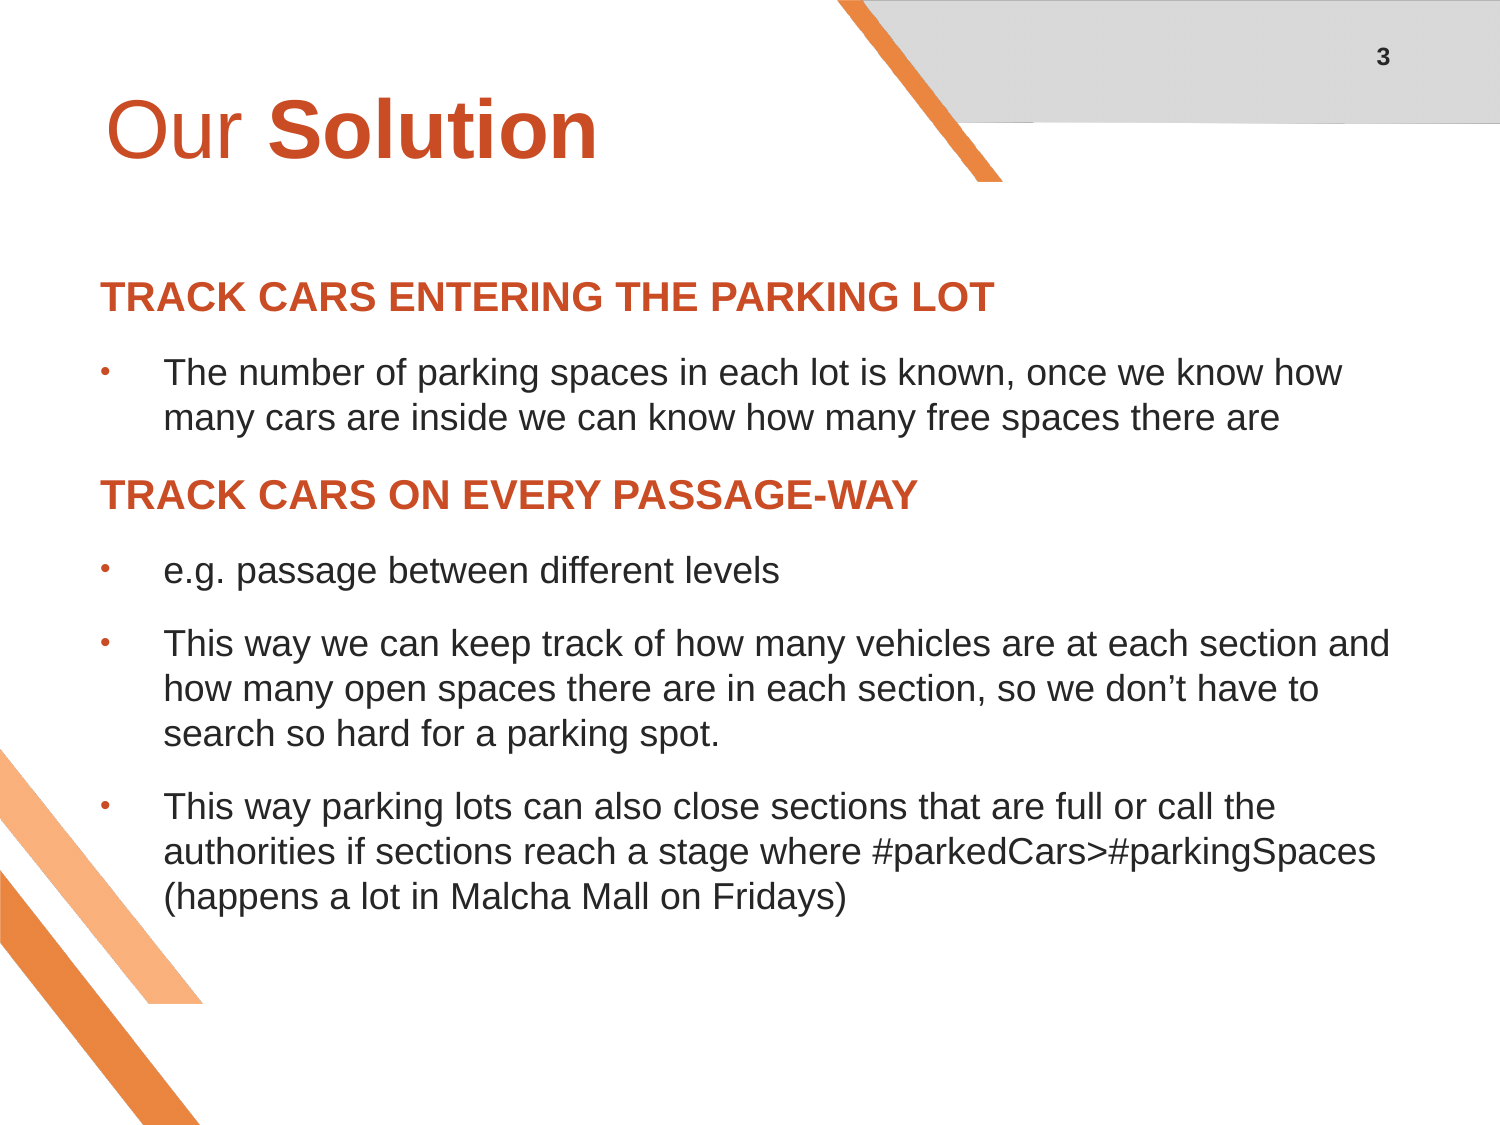

3
# Our Solution
TRACK CARS ENTERING THE PARKING LOT
The number of parking spaces in each lot is known, once we know how many cars are inside we can know how many free spaces there are
TRACK CARS ON EVERY PASSAGE-WAY
e.g. passage between different levels
This way we can keep track of how many vehicles are at each section and how many open spaces there are in each section, so we don’t have to search so hard for a parking spot.
This way parking lots can also close sections that are full or call the authorities if sections reach a stage where #parkedCars>#parkingSpaces (happens a lot in Malcha Mall on Fridays)